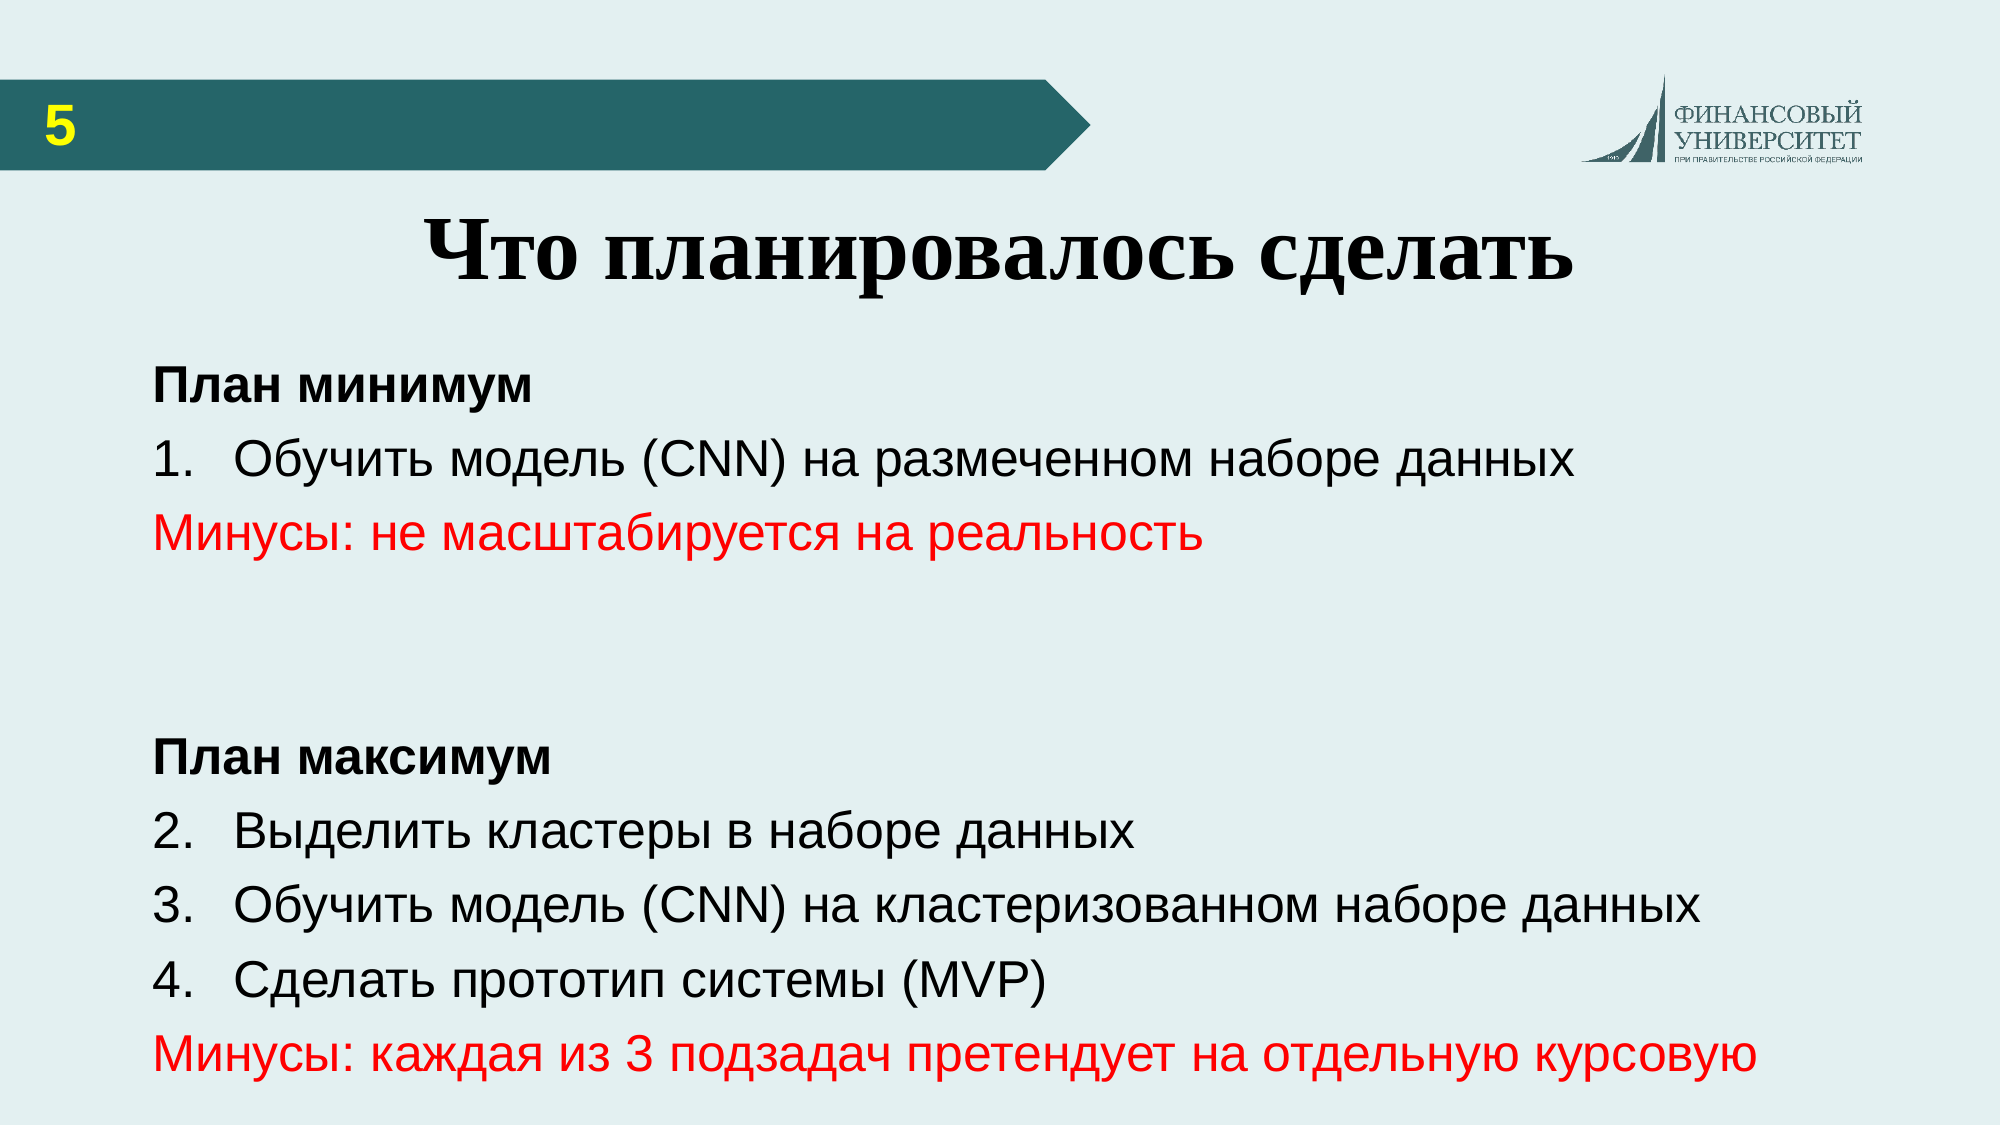

5
# Что планировалось сделать
План минимум
Обучить модель (CNN) на размеченном наборе данных
Минусы: не масштабируется на реальность

План максимум
Выделить кластеры в наборе данных
Обучить модель (CNN) на кластеризованном наборе данных
Сделать прототип системы (MVP)
Минусы: каждая из 3 подзадач претендует на отдельную курсовую